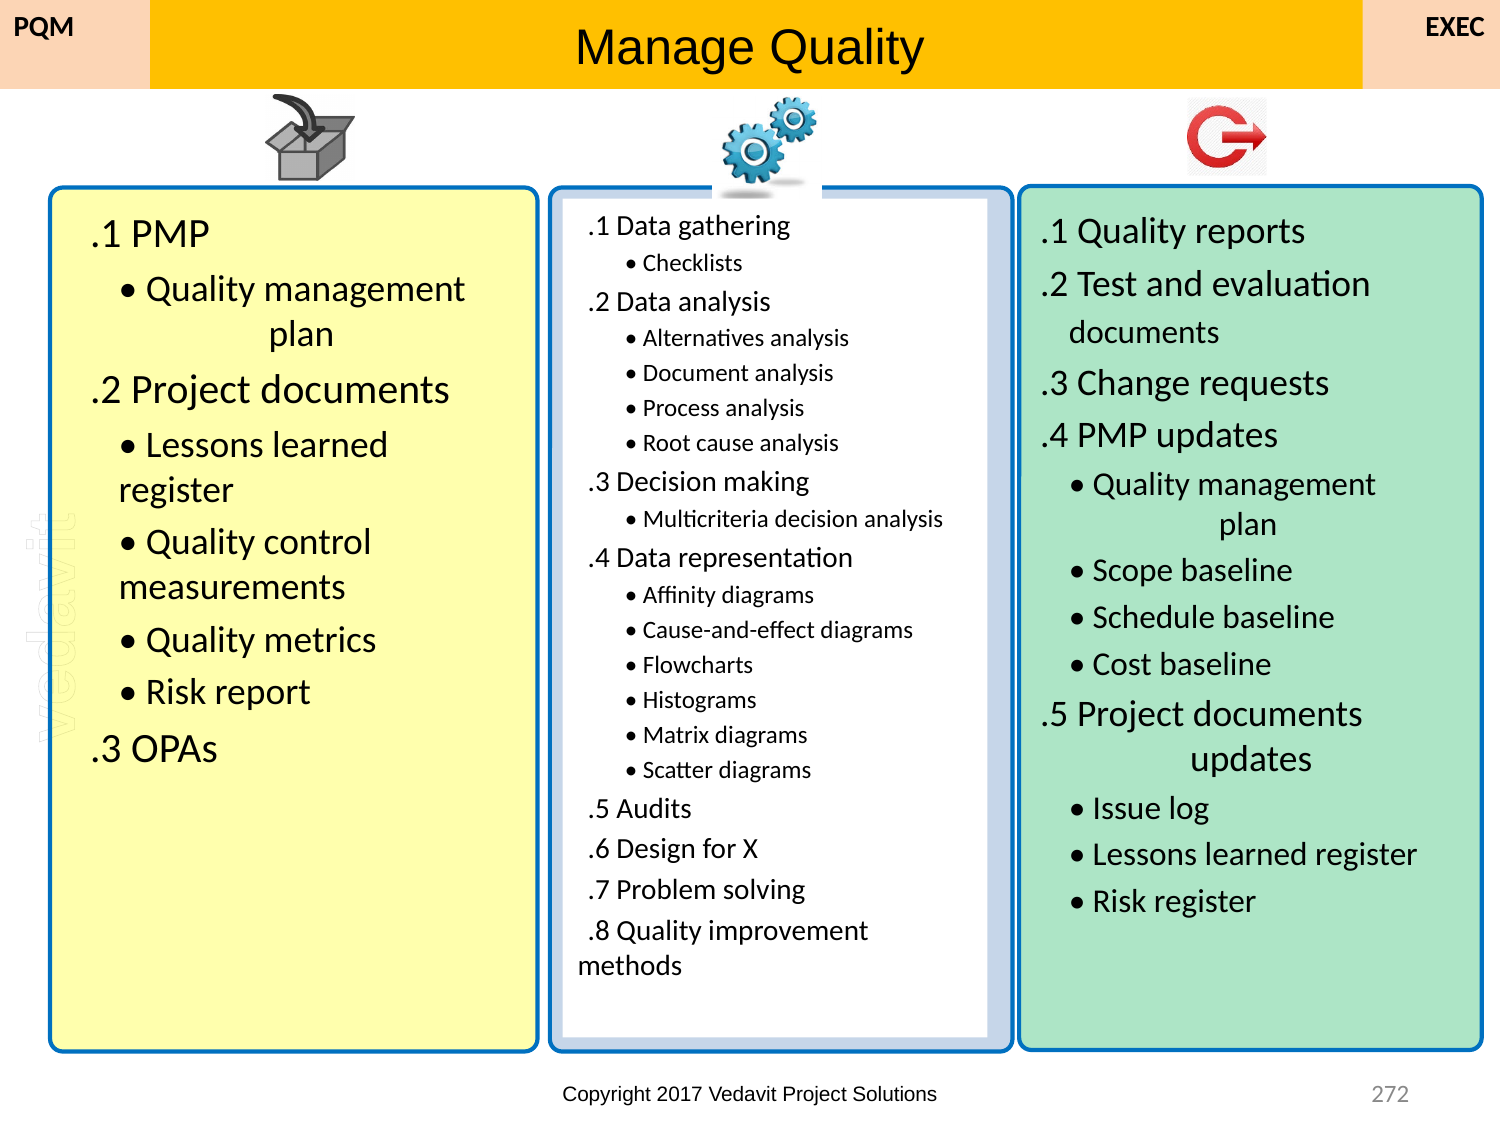

# Manage Quality
EXEC
PQM
.1 PMP
• Quality management 	plan
.2 Project documents
• Lessons learned 	register
• Quality control 	measurements
• Quality metrics
• Risk report
.3 OPAs
.1 Data gathering
• Checklists
.2 Data analysis
• Alternatives analysis
• Document analysis
• Process analysis
• Root cause analysis
.3 Decision making
• Multicriteria decision analysis
.4 Data representation
• Affinity diagrams
• Cause-and-effect diagrams
• Flowcharts
• Histograms
• Matrix diagrams
• Scatter diagrams
.5 Audits
.6 Design for X
.7 Problem solving
.8 Quality improvement 	methods
.1 Quality reports
.2 Test and evaluation
documents
.3 Change requests
.4 PMP updates
• Quality management 	plan
• Scope baseline
• Schedule baseline
• Cost baseline
.5 Project documents 	updates
• Issue log
• Lessons learned register
• Risk register
272